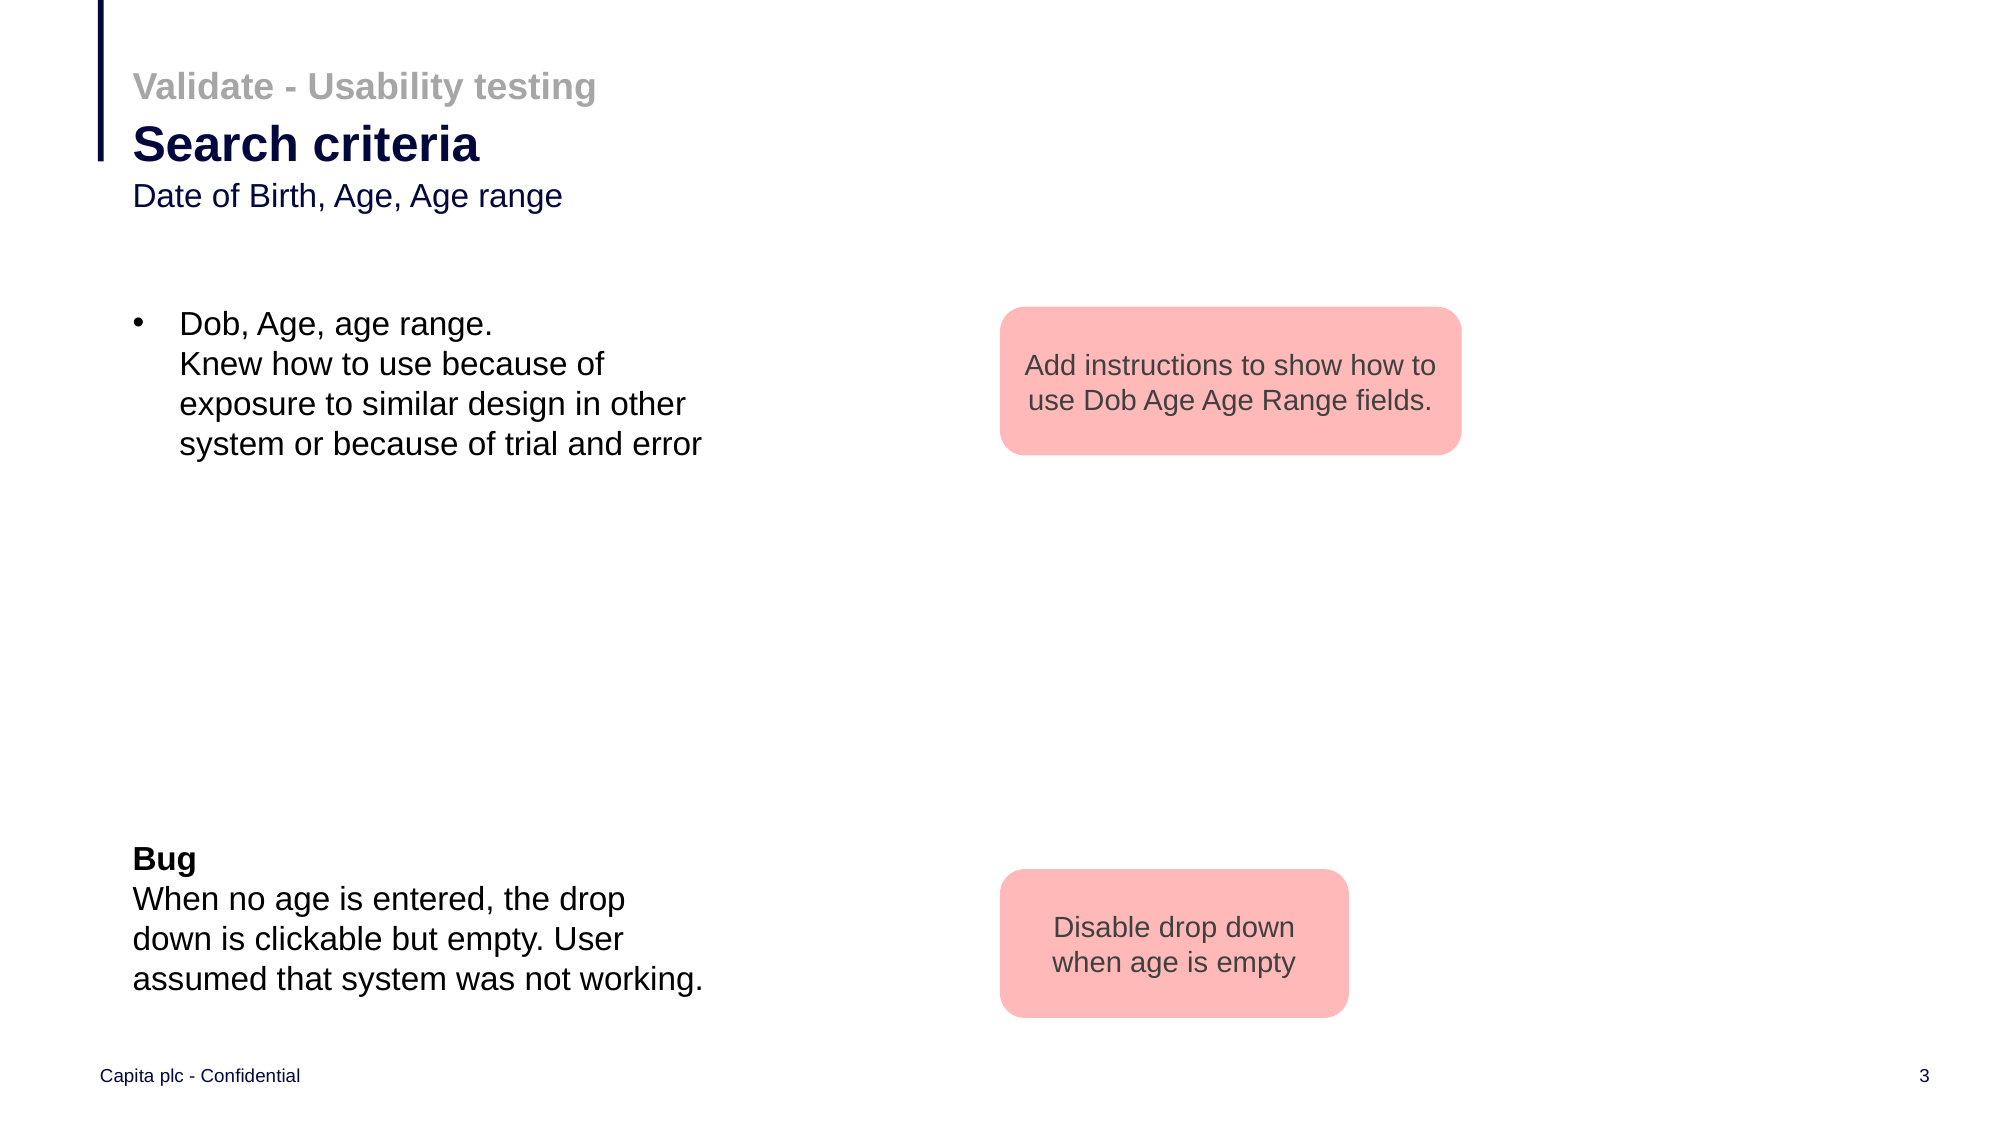

Validate - Usability testing
# Search criteria
Date of Birth, Age, Age range
Dob, Age, age range.
Knew how to use because of exposure to similar design in other system or because of trial and error
Add instructions to show how to use Dob Age Age Range fields.
Bug
When no age is entered, the drop down is clickable but empty. User assumed that system was not working.
Disable drop down when age is empty
Capita plc - Confidential
3